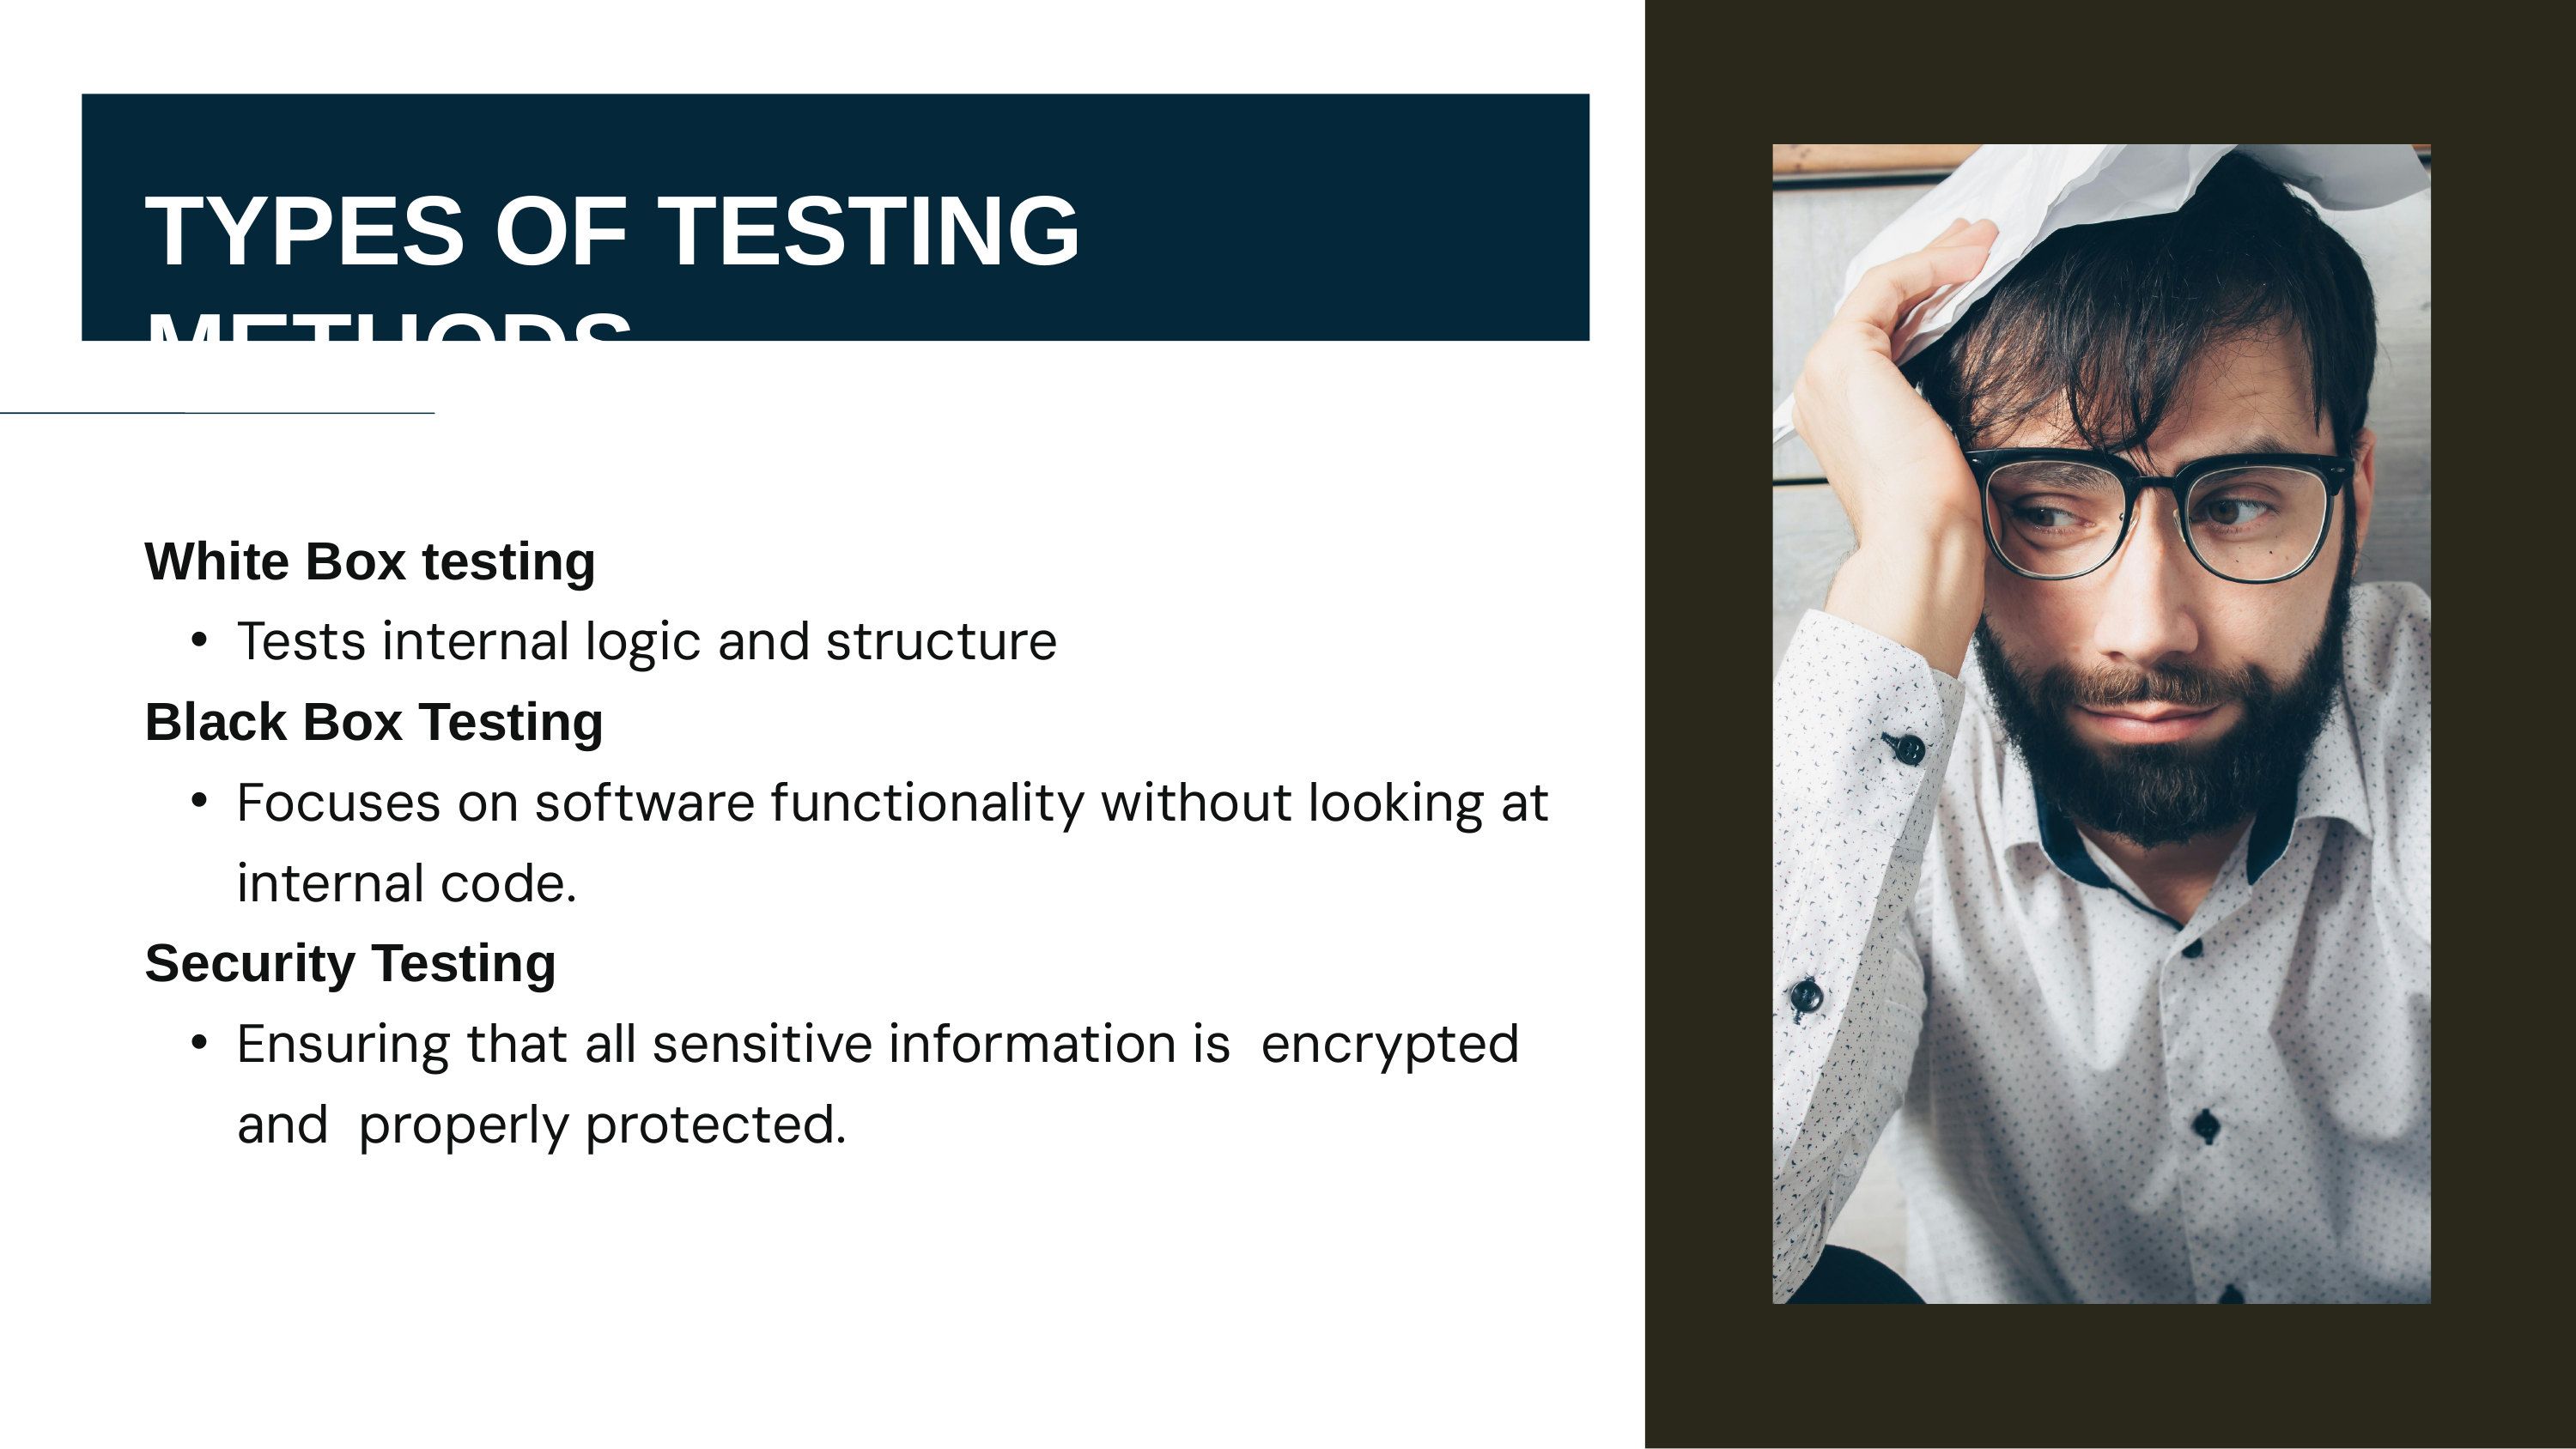

TYPES OF TESTING METHODS

White Box testing
Tests internal logic and structure
Black Box Testing
Focuses on software functionality without looking at internal code.
Security Testing
Ensuring that all sensitive information is  encrypted and  properly protected.